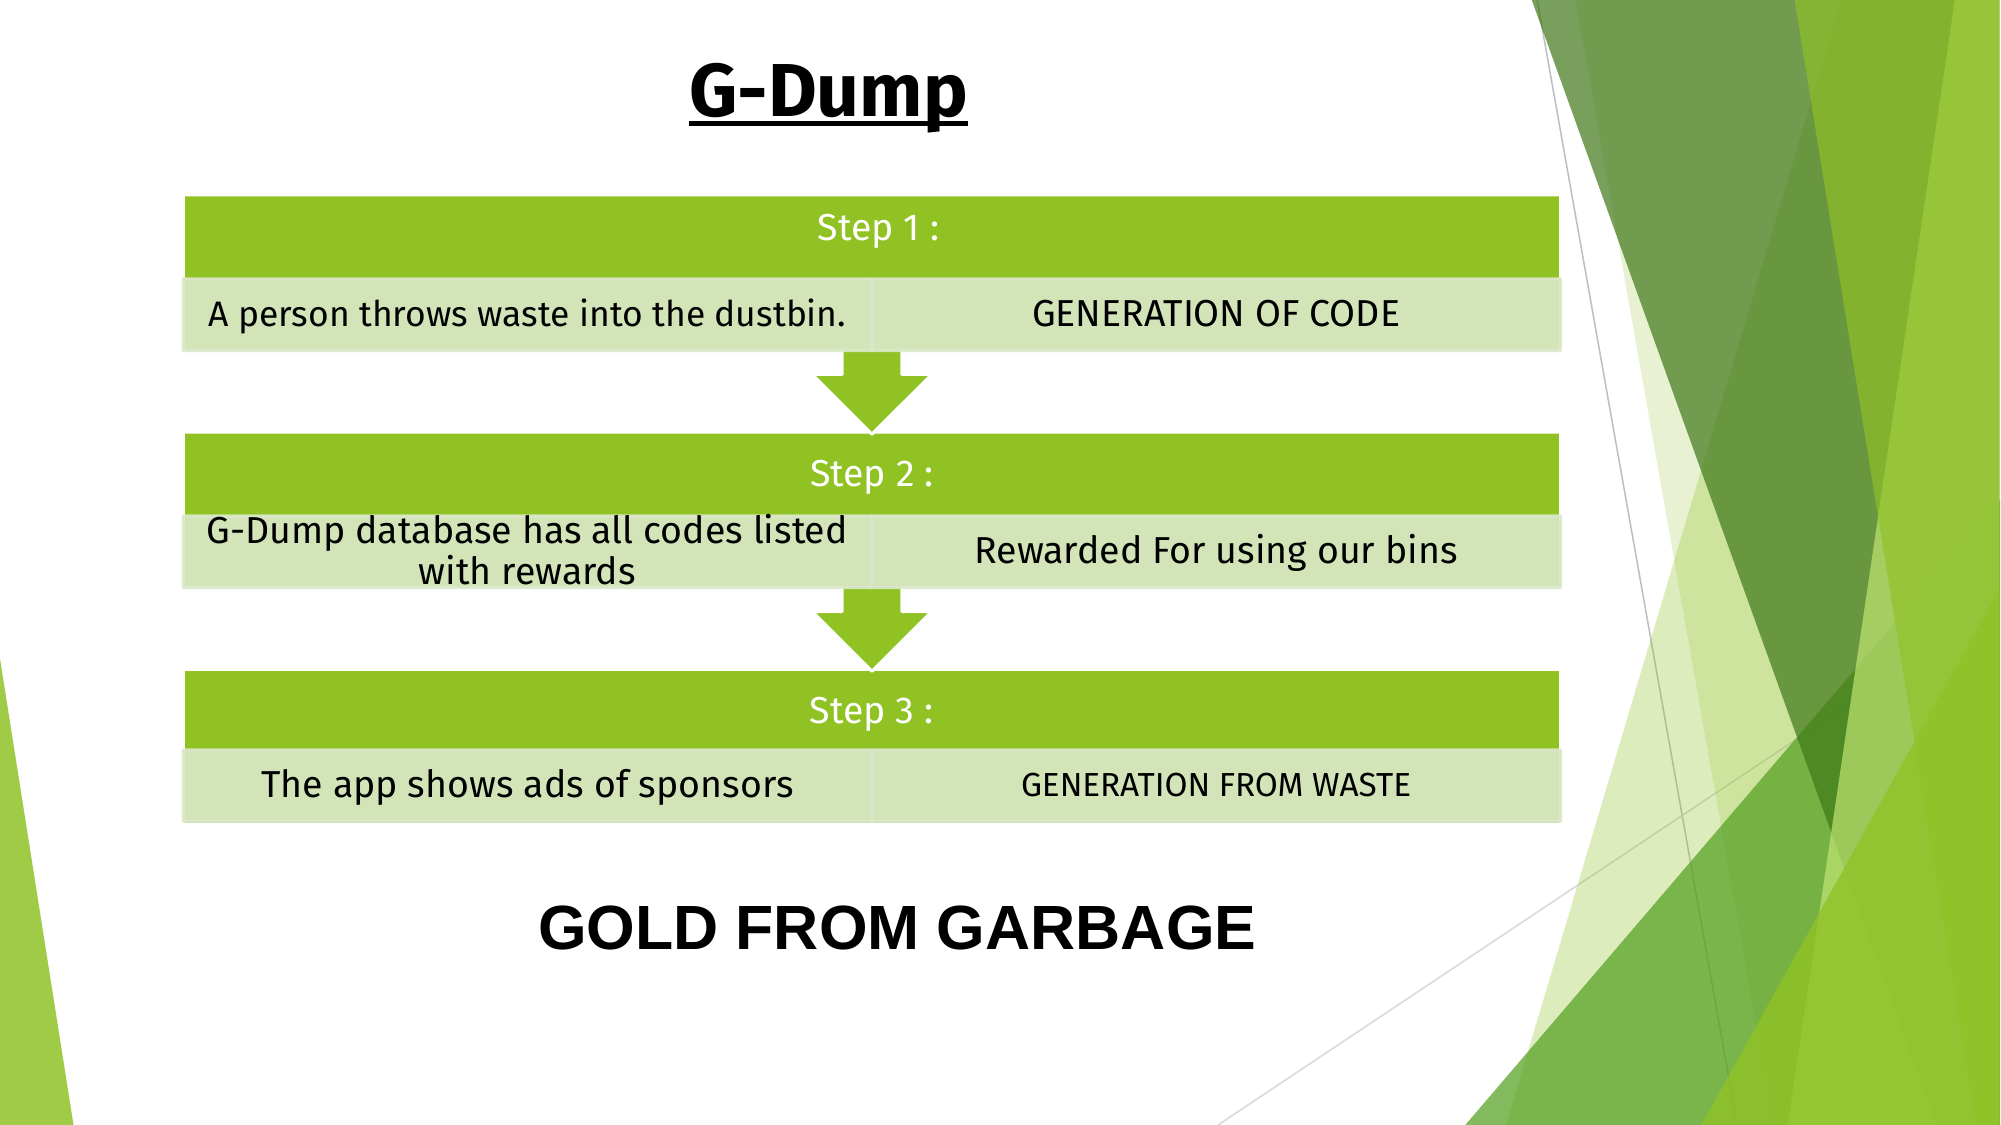

G-Dump

Step 1 :

A person throws waste into the dustbin.

GENERATION OF CODE

Step 2 :

G-Dump database has all codes listed with rewards

Rewarded For using our bins

Step 3 :

The app shows ads of sponsors

GENERATION FROM WASTE
                GOLD FROM GARBAGE